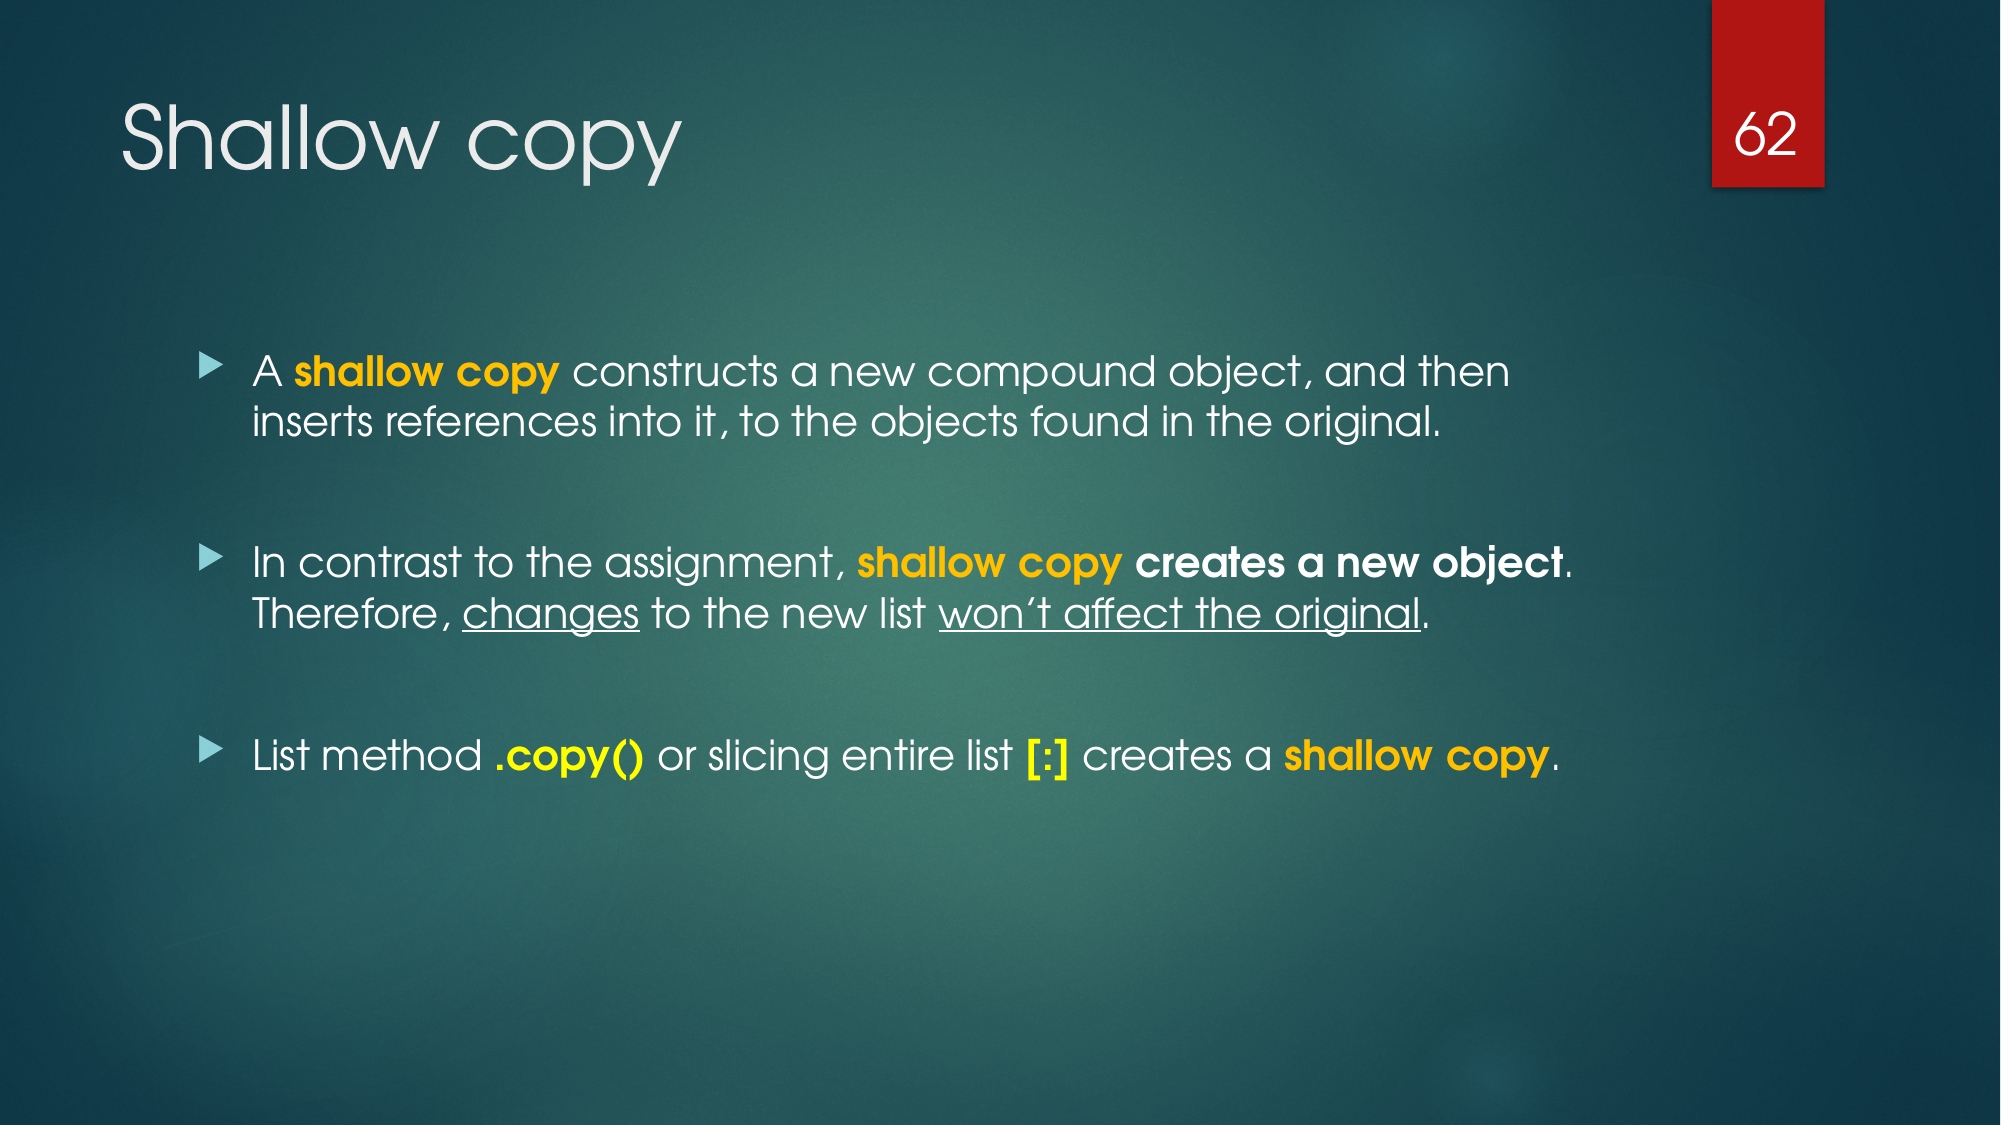

62
# Shallow copy
A shallow copy constructs a new compound object, and then inserts references into it, to the objects found in the original.

In contrast to the assignment, shallow copy creates a new object. Therefore, changes to the new list won’t affect the original.

List method .copy() or slicing entire list [:] creates a shallow copy.